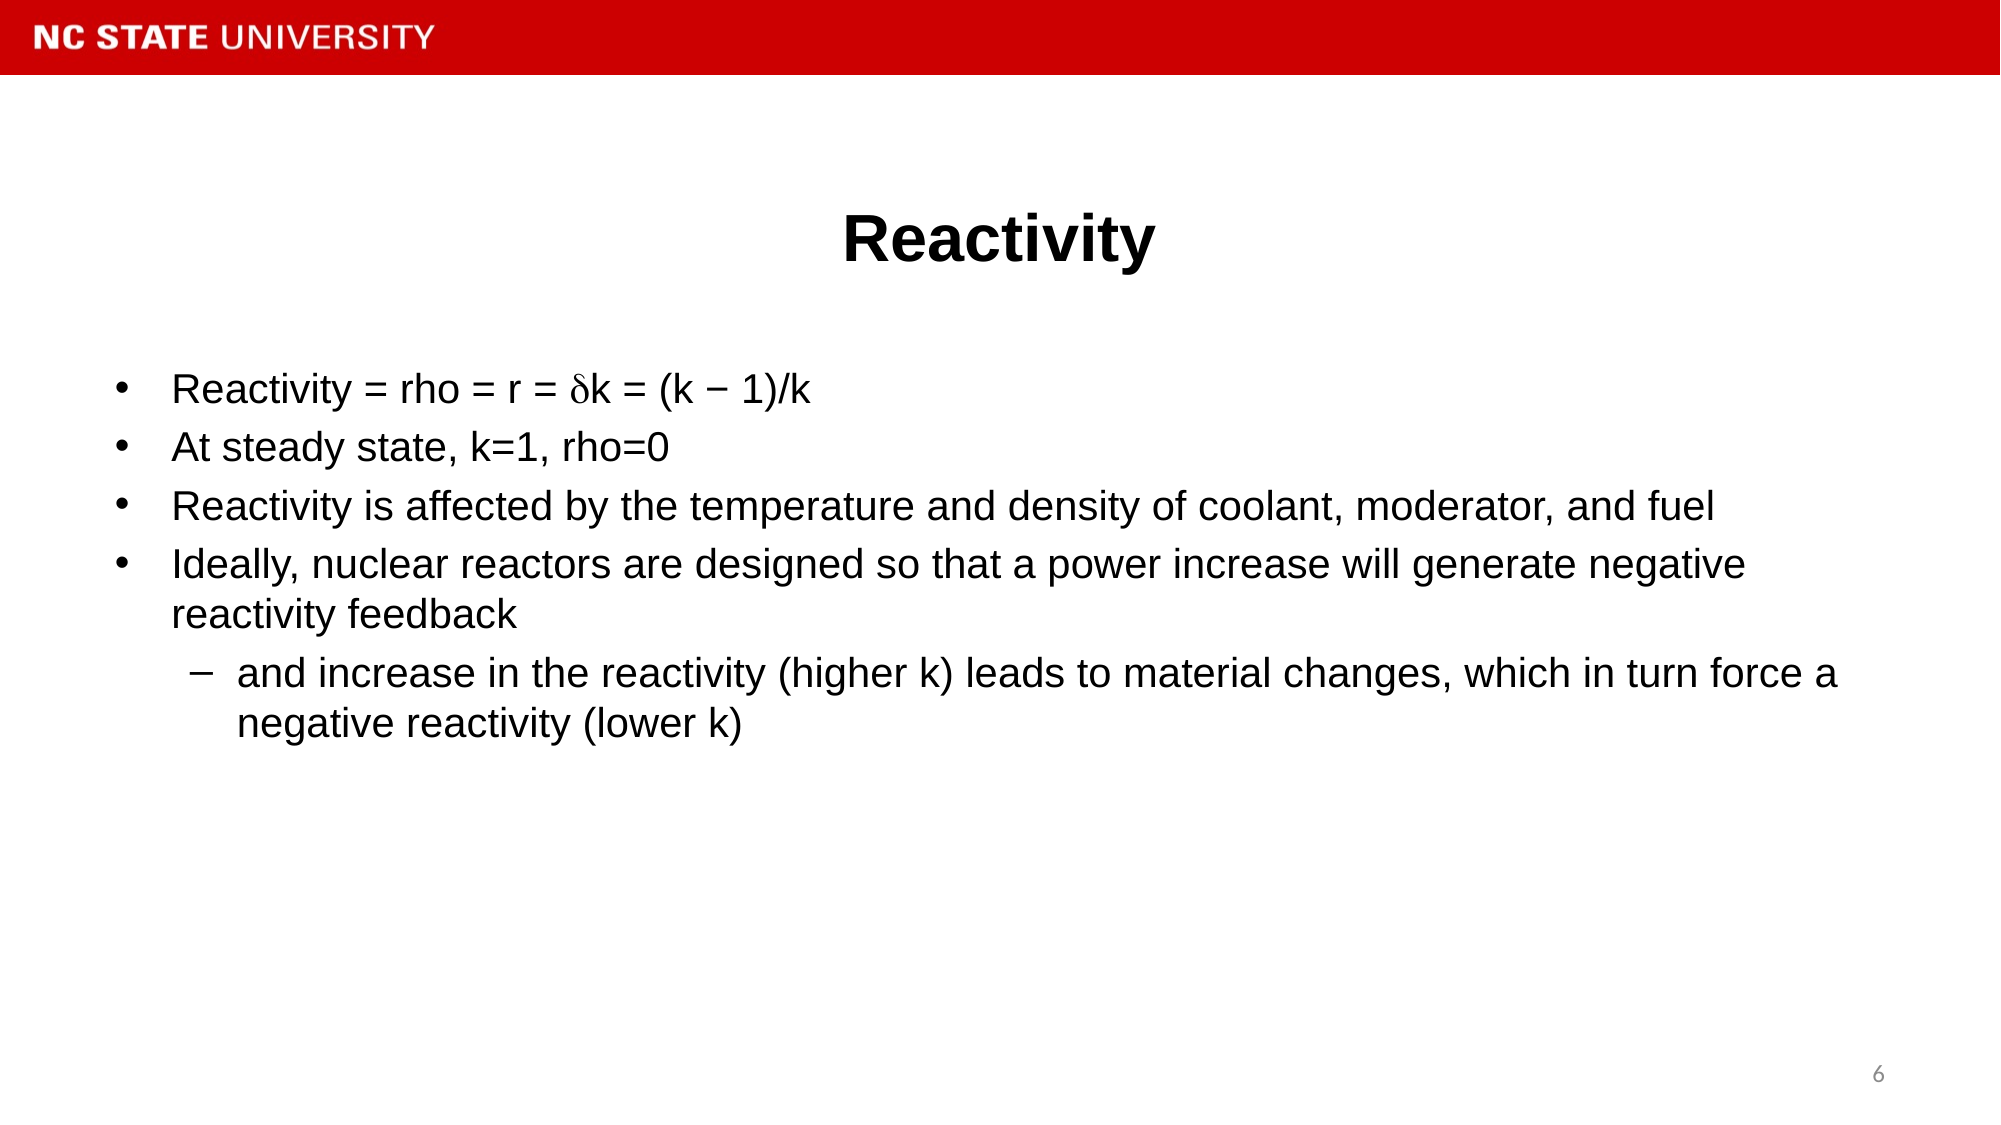

# Reactivity
Reactivity = rho = r = δk = (k − 1)/k
At steady state, k=1, rho=0
Reactivity is affected by the temperature and density of coolant, moderator, and fuel
Ideally, nuclear reactors are designed so that a power increase will generate negative reactivity feedback
and increase in the reactivity (higher k) leads to material changes, which in turn force a negative reactivity (lower k)

6